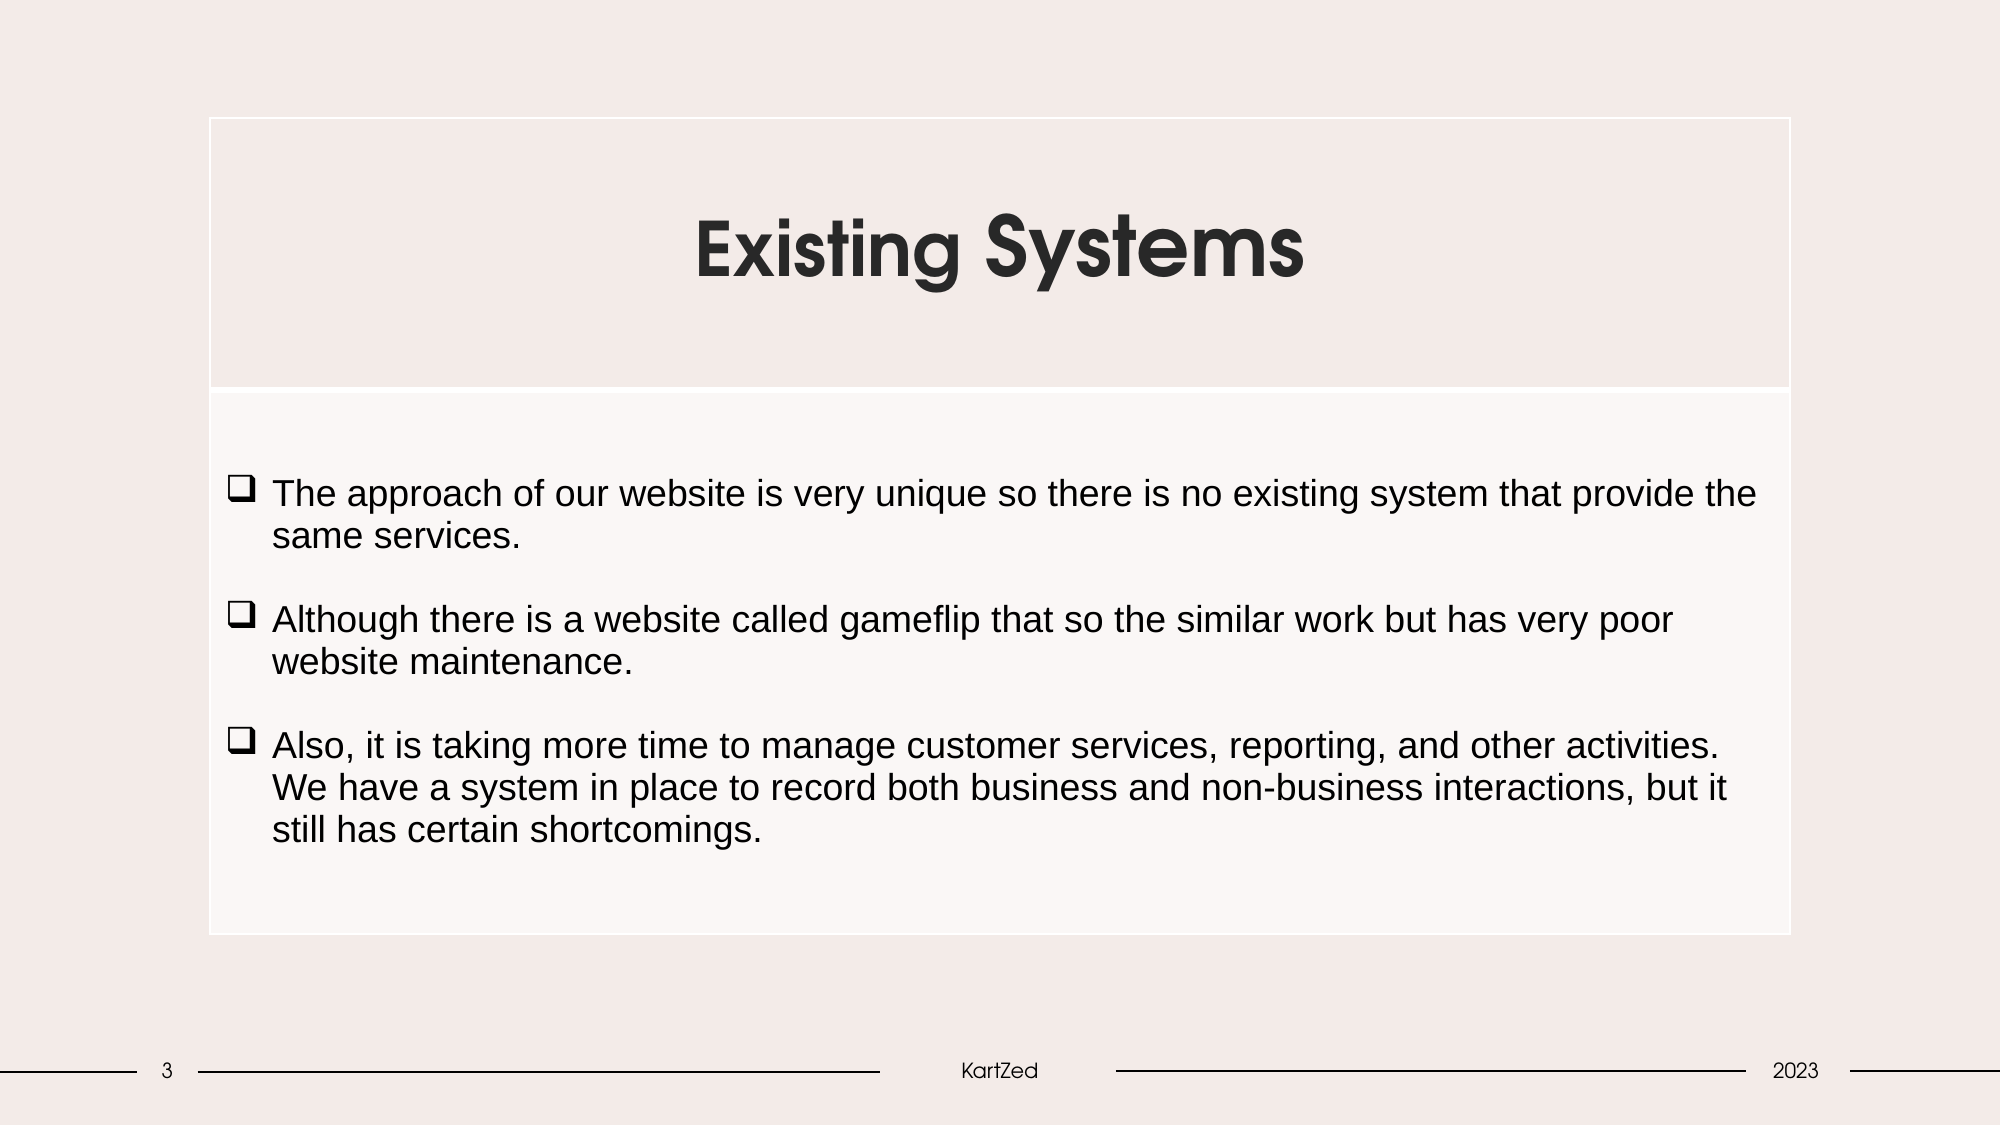

| Existing Systems |
| --- |
| The approach of our website is very unique so there is no existing system that provide the same services. Although there is a website called gameflip that so the similar work but has very poor website maintenance. Also, it is taking more time to manage customer services, reporting, and other activities. We have a system in place to record both business and non-business interactions, but it still has certain shortcomings. |
3
KartZed
2023